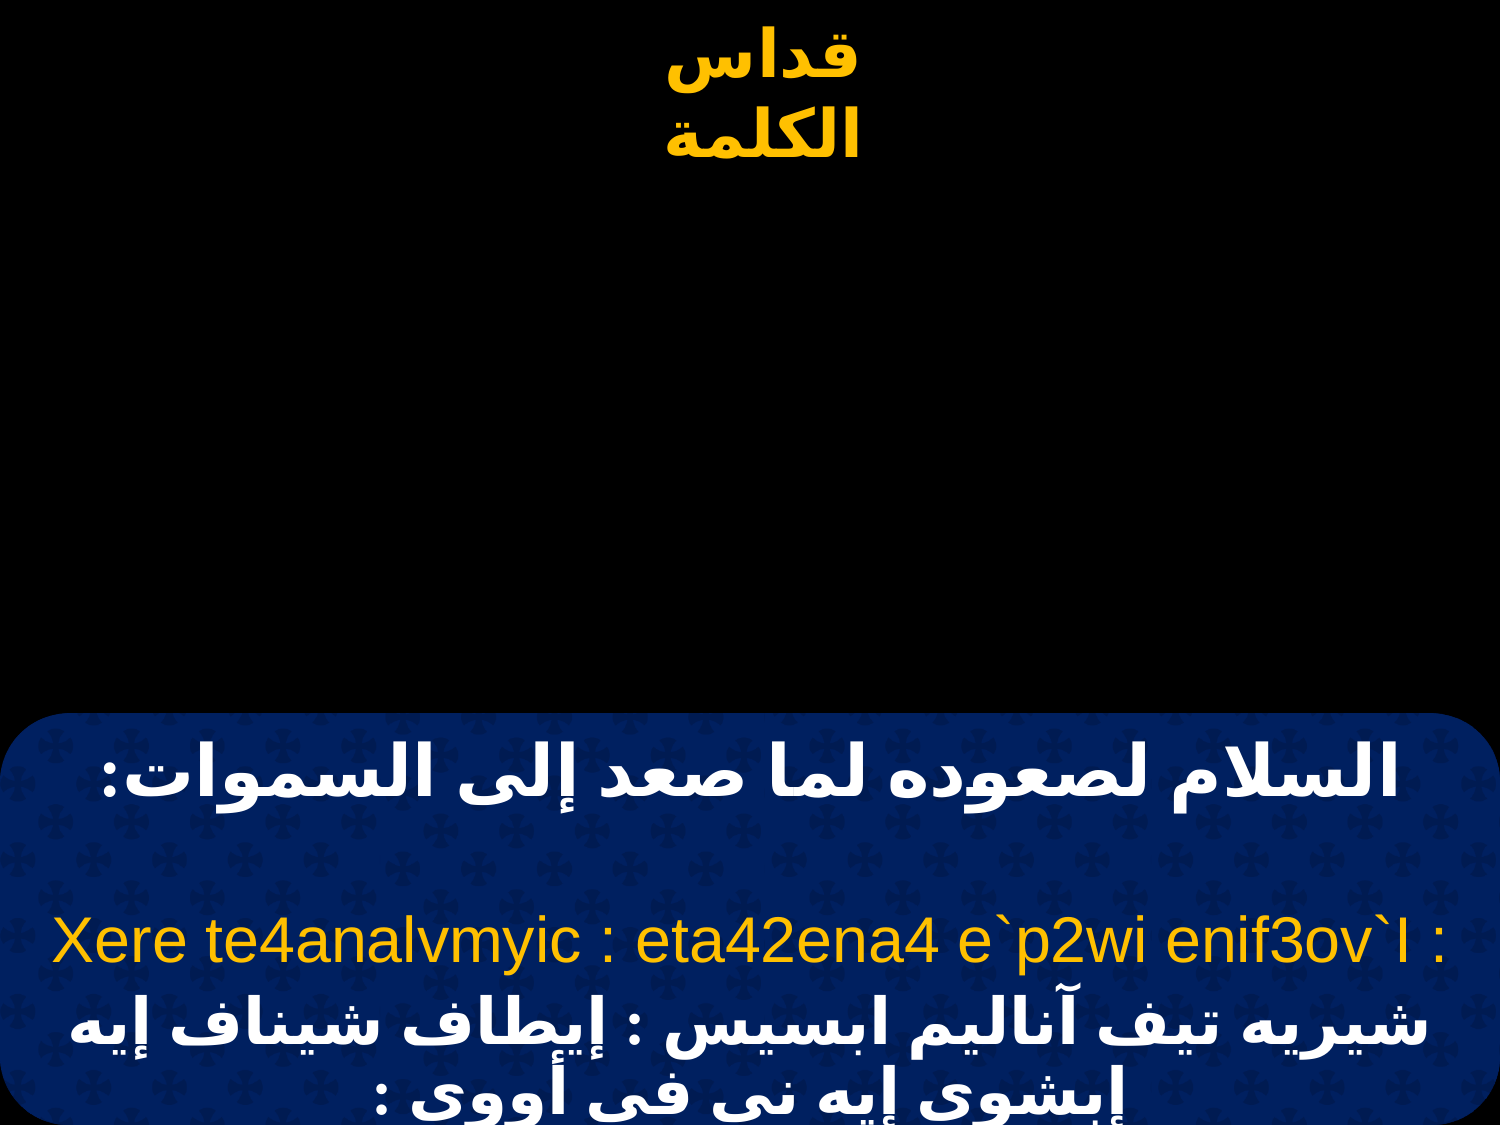

# السلام لصعوده لما صعد إلى السموات:
Xere te4analvmyic : eta42ena4 e`p2wi enif3ov`I :
شيريه تيف آناليم ابسيس : إيطاف شيناف إيه إبشوي إيه ني في أووي :